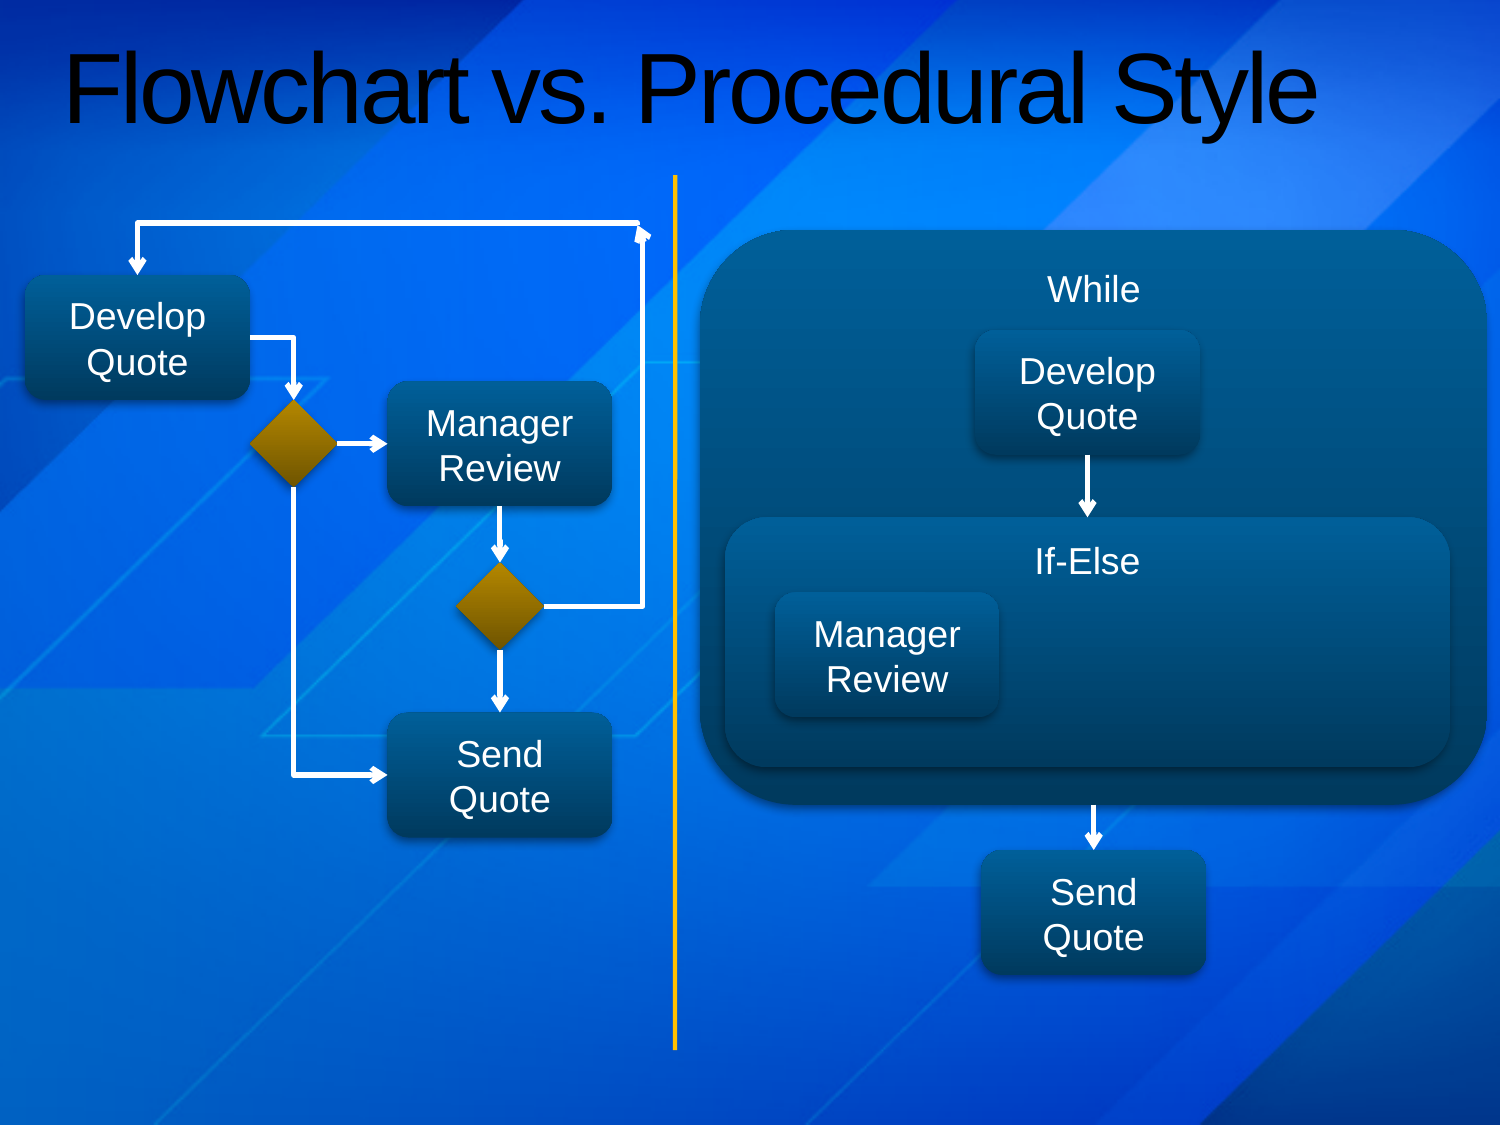

# Flowchart vs. Procedural Style
While
Develop
Quote
Develop
Quote
Manager
Review

If-Else

Manager
Review
Send
Quote
Send
Quote